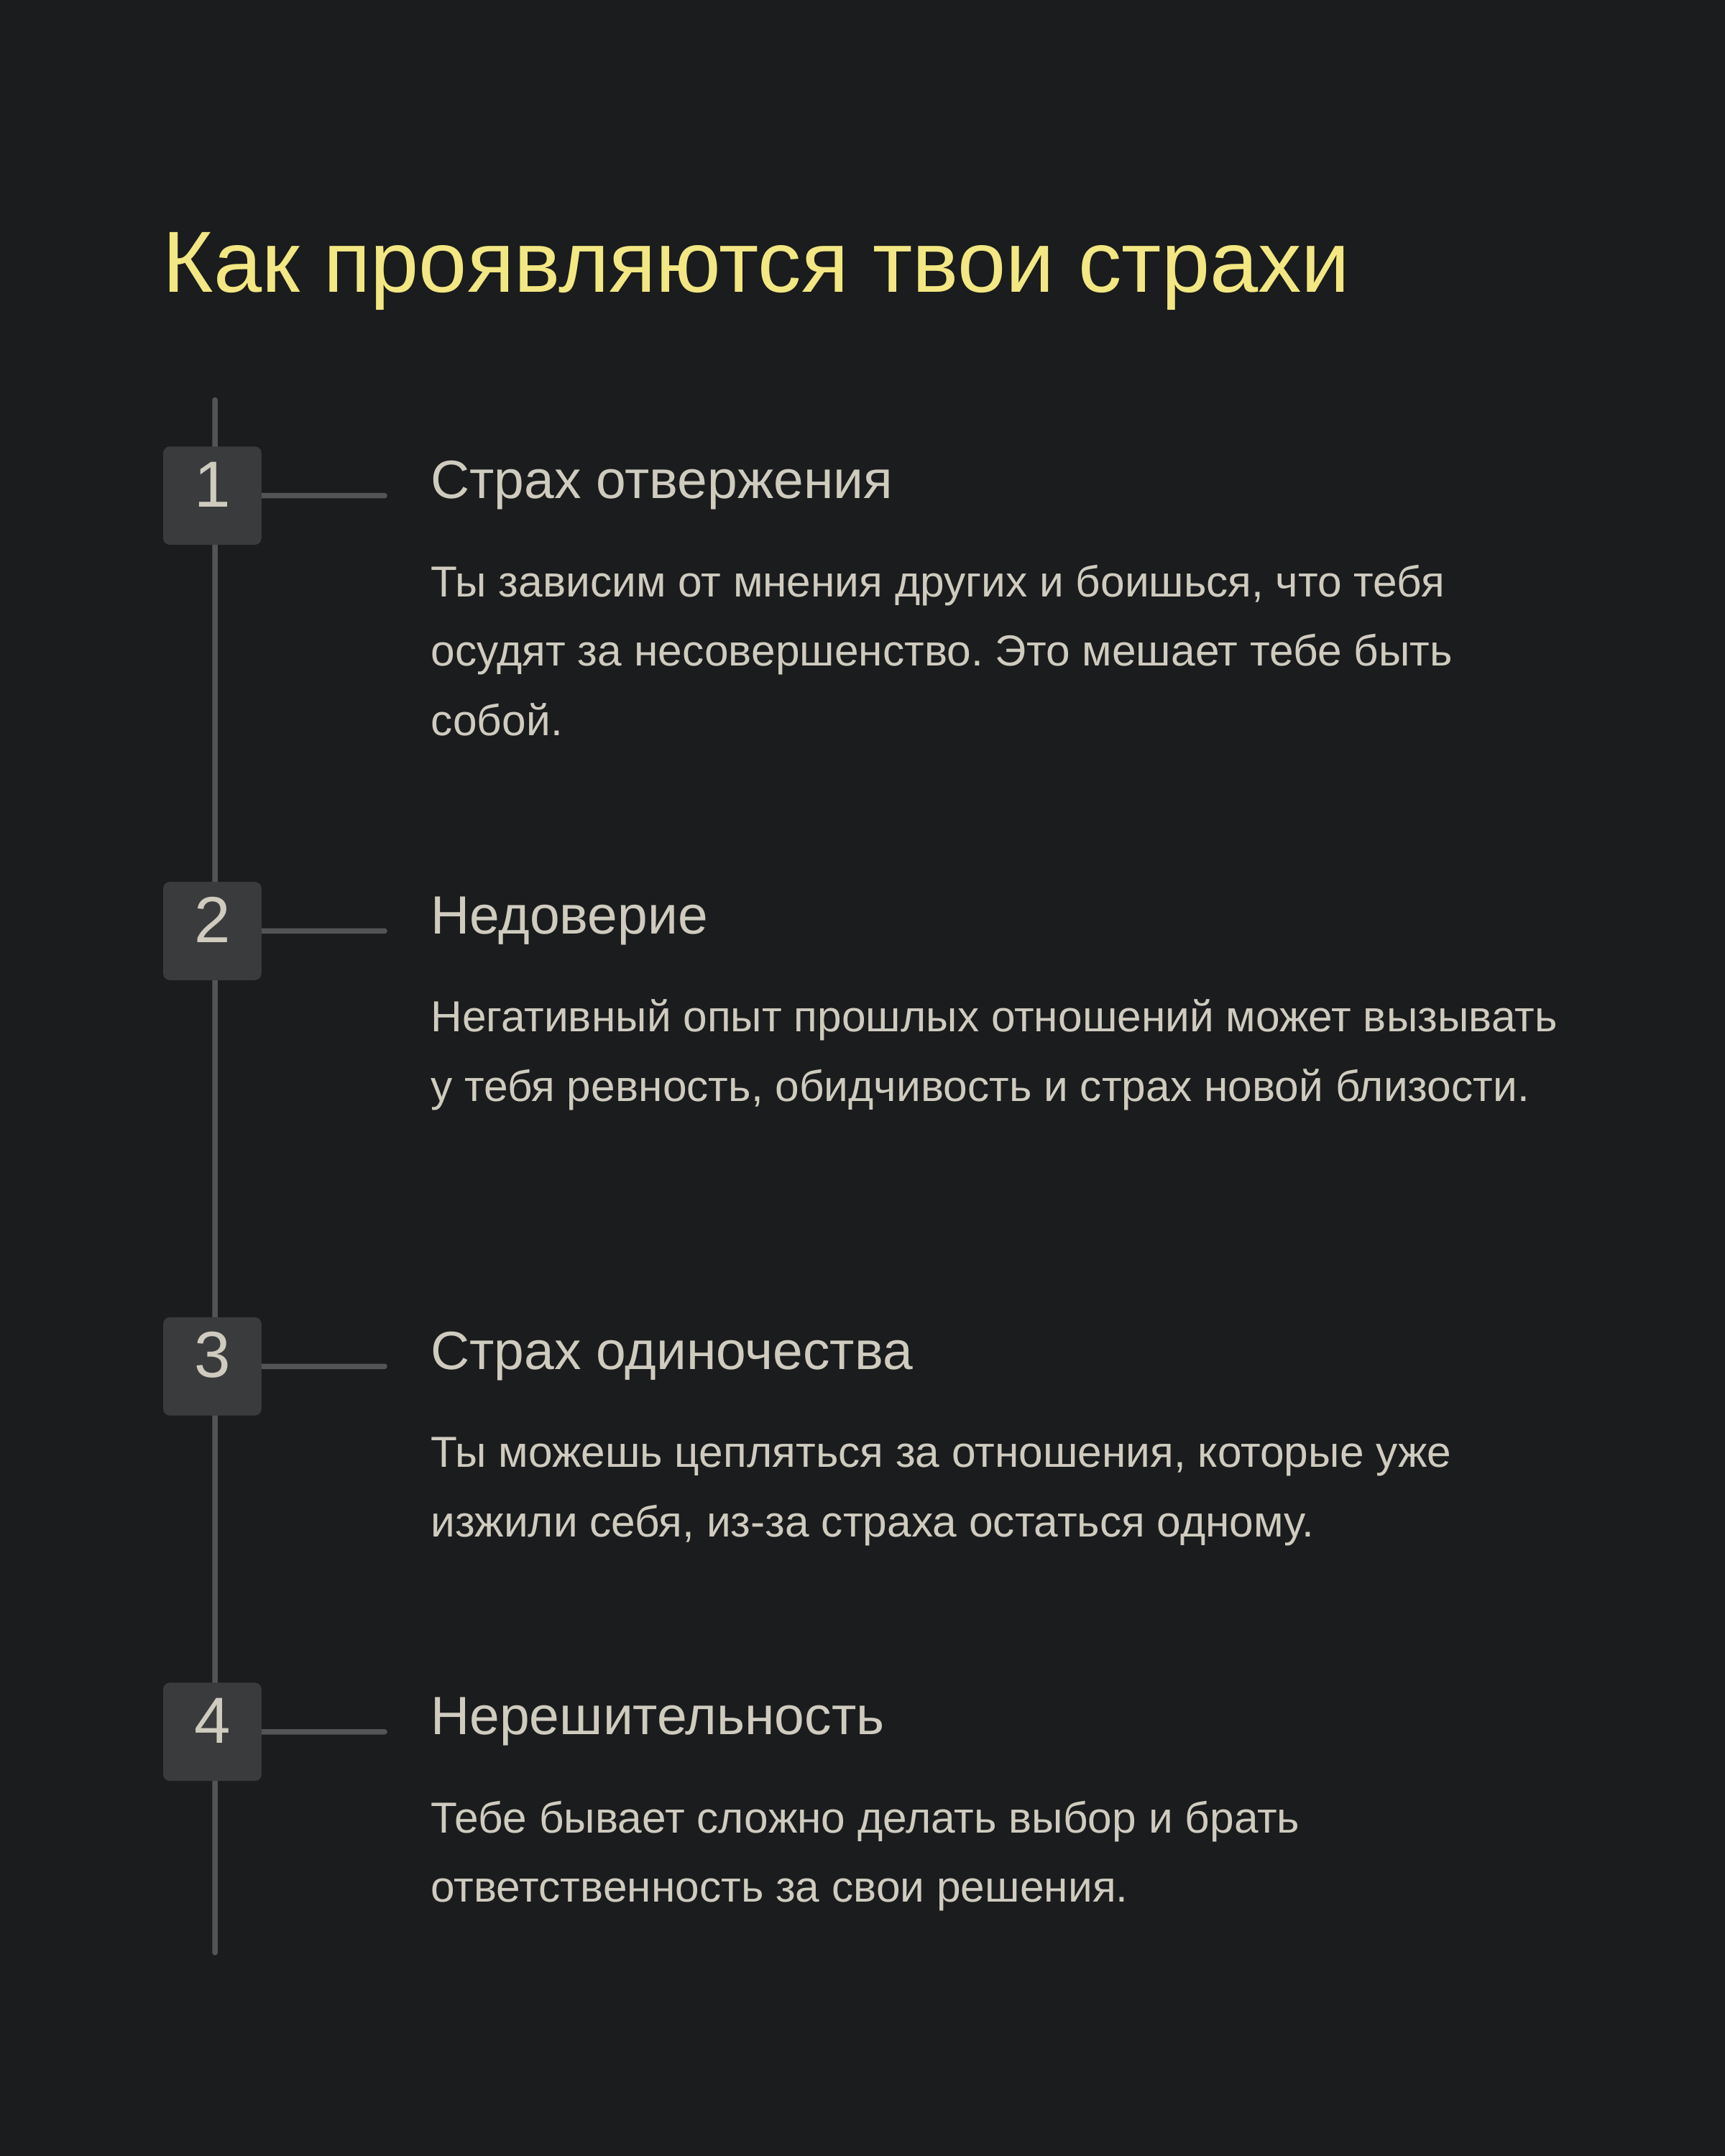

Как проявляются твои страхи

Страх отвержения

1

Ты зависим от мнения других и боишься, что тебя осудят за несовершенство. Это мешает тебе быть собой.
Недоверие

2

Негативный опыт прошлых отношений может вызывать у тебя ревность, обидчивость и страх новой близости.
Страх одиночества

3

Ты можешь цепляться за отношения, которые уже изжили себя, из-за страха остаться одному.
Нерешительность

4

Тебе бывает сложно делать выбор и брать ответственность за свои решения.